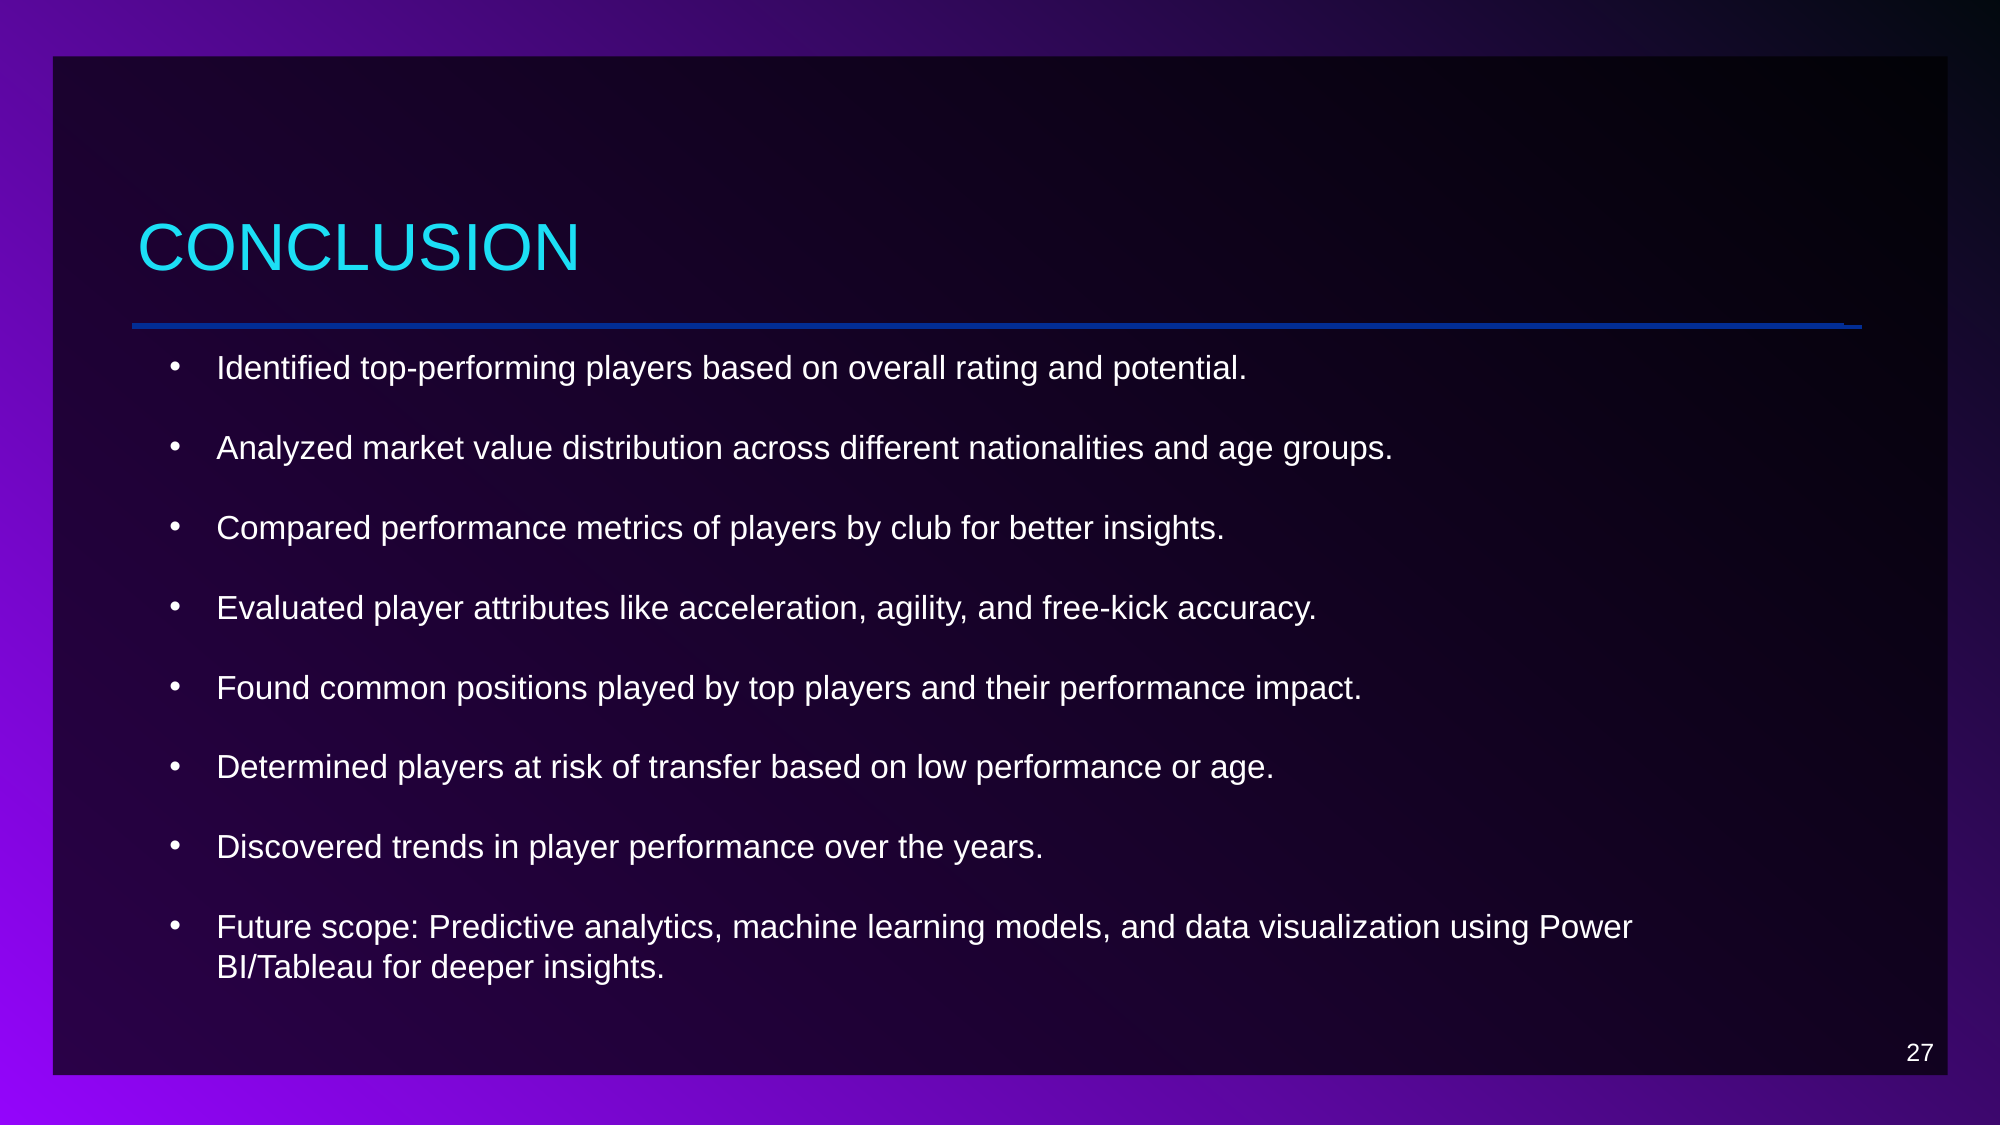

# Conclusion
Identified top-performing players based on overall rating and potential.

Analyzed market value distribution across different nationalities and age groups.

Compared performance metrics of players by club for better insights.

Evaluated player attributes like acceleration, agility, and free-kick accuracy.

Found common positions played by top players and their performance impact.

Determined players at risk of transfer based on low performance or age.

Discovered trends in player performance over the years.

Future scope: Predictive analytics, machine learning models, and data visualization using Power BI/Tableau for deeper insights.
27